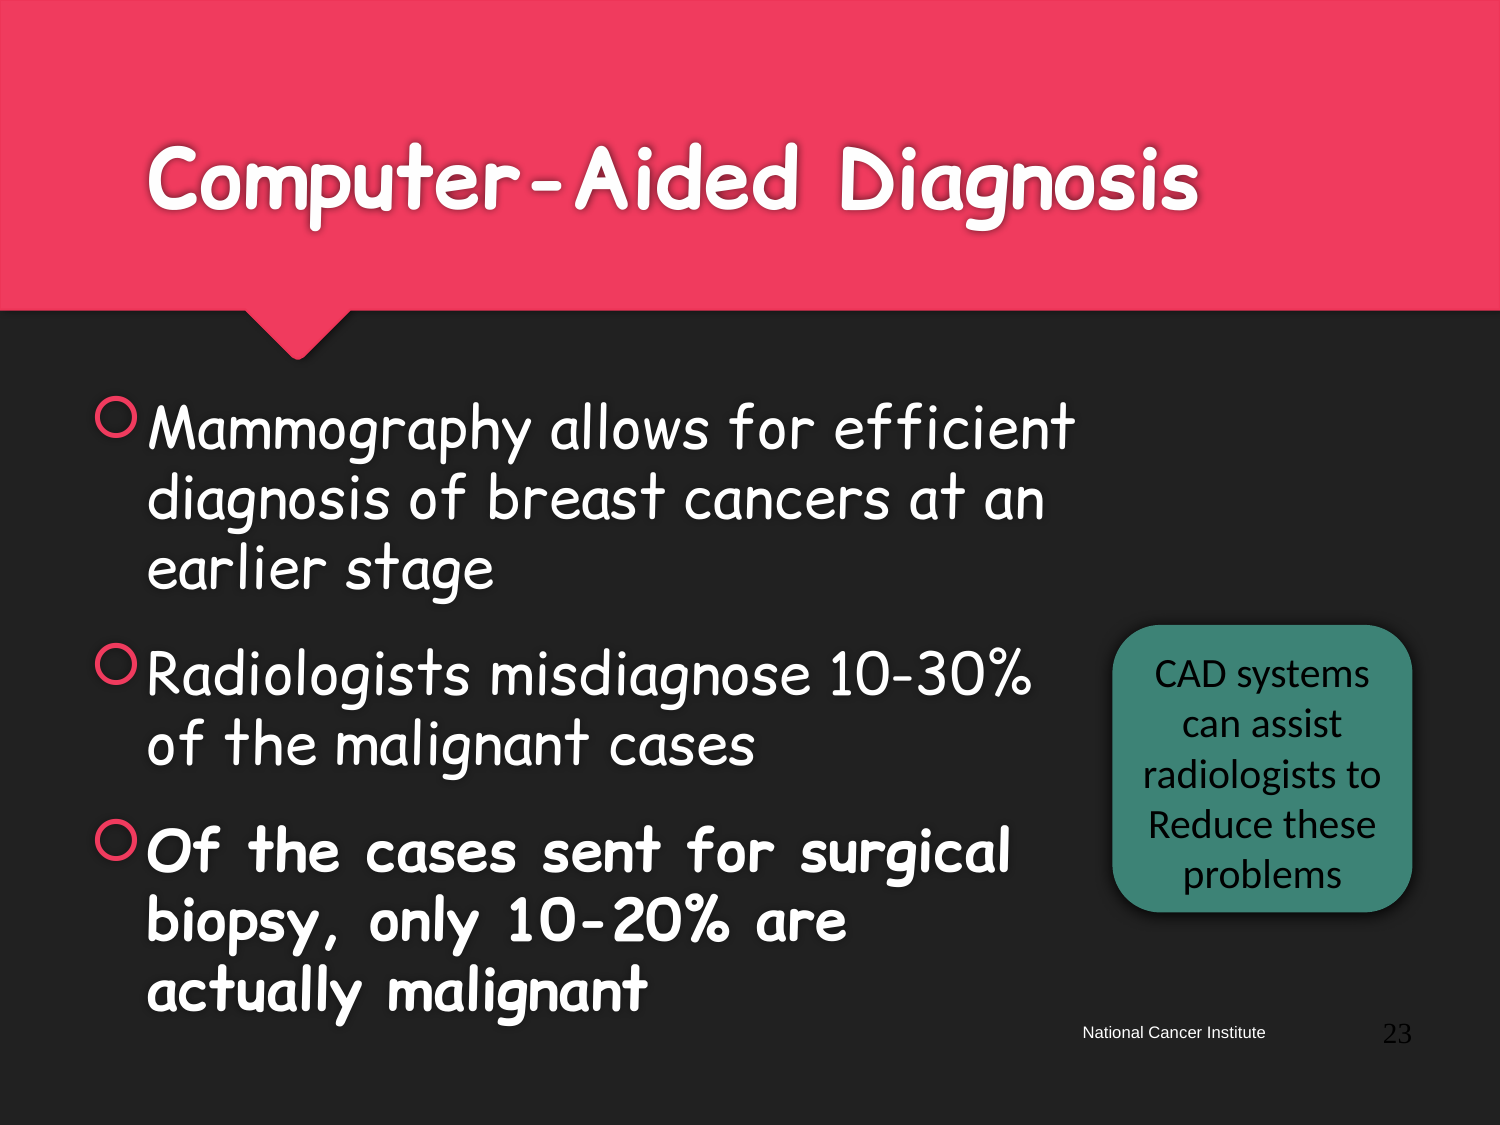

# Computer-Aided Diagnosis
Mammography allows for efficient diagnosis of breast cancers at an earlier stage
Radiologists misdiagnose 10-30% of the malignant cases
Of the cases sent for surgical biopsy, only 10-20% are actually malignant
CAD systems
can assist
radiologists to
Reduce these
problems
23
National Cancer Institute